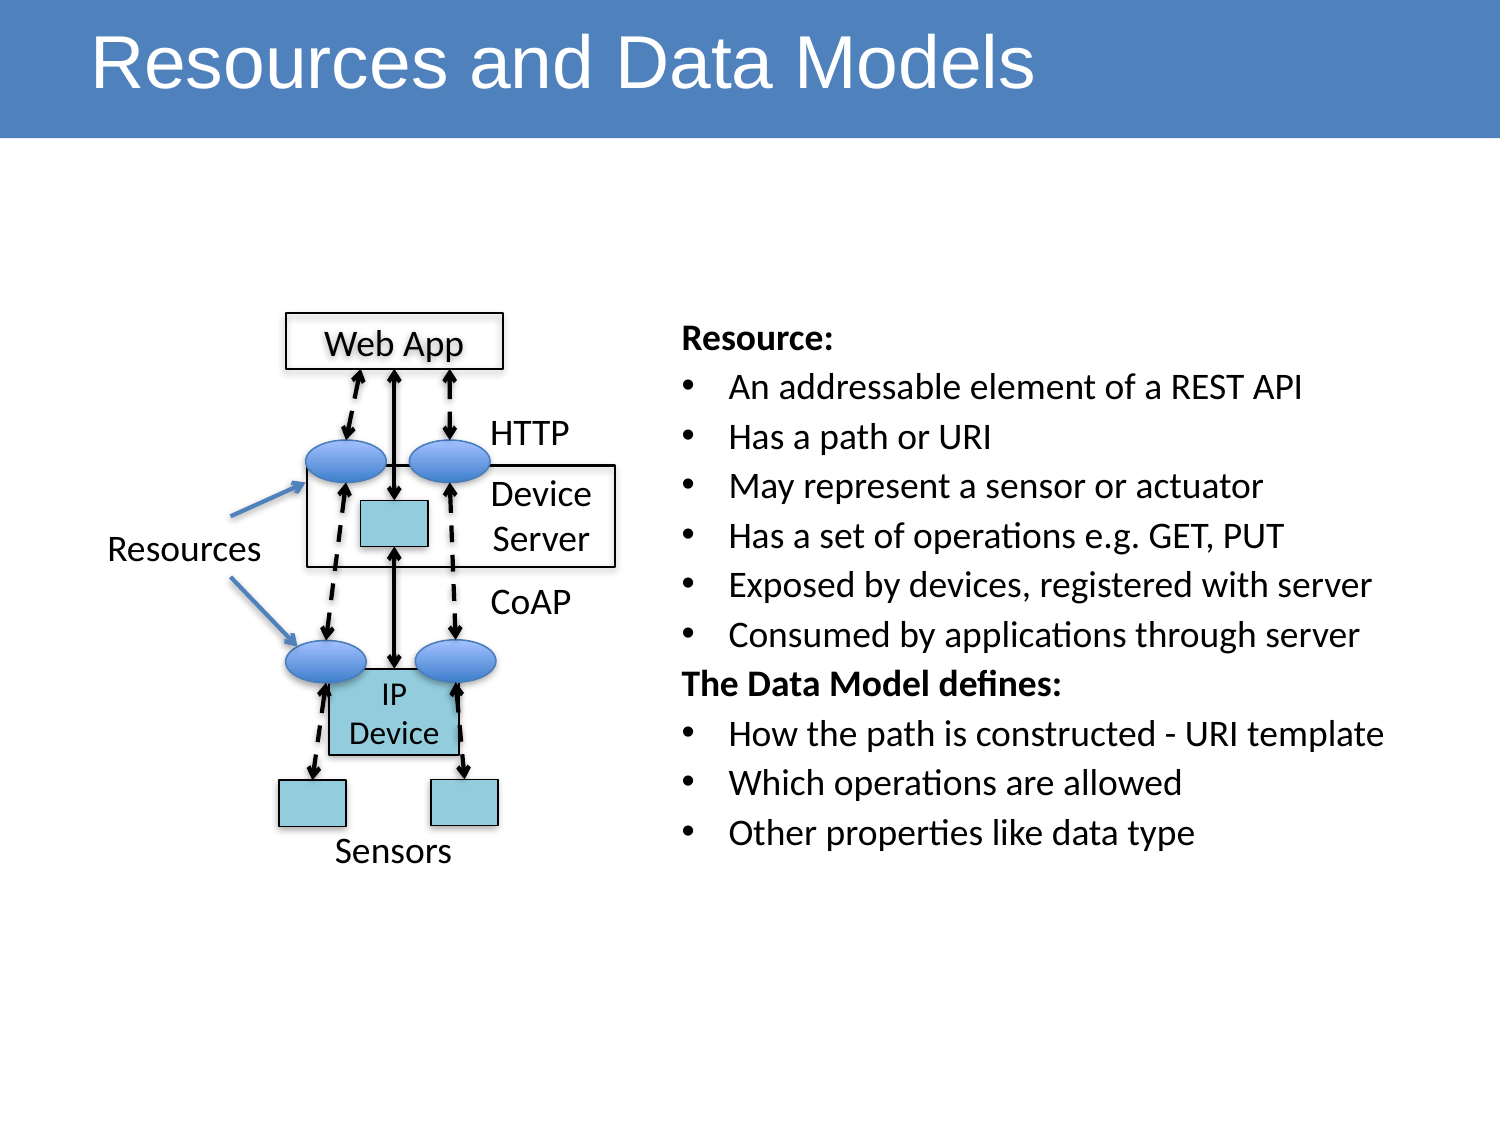

# Resources and Data Models

Resource:
An addressable element of a REST API
Has a path or URI
May represent a sensor or actuator
Has a set of operations e.g. GET, PUT
Exposed by devices, registered with server
Consumed by applications through server
The Data Model defines:
How the path is constructed - URI template
Which operations are allowed
Other properties like data type
Web App
HTTP

Device Server

Resources
CoAP

IP Device

Sensors